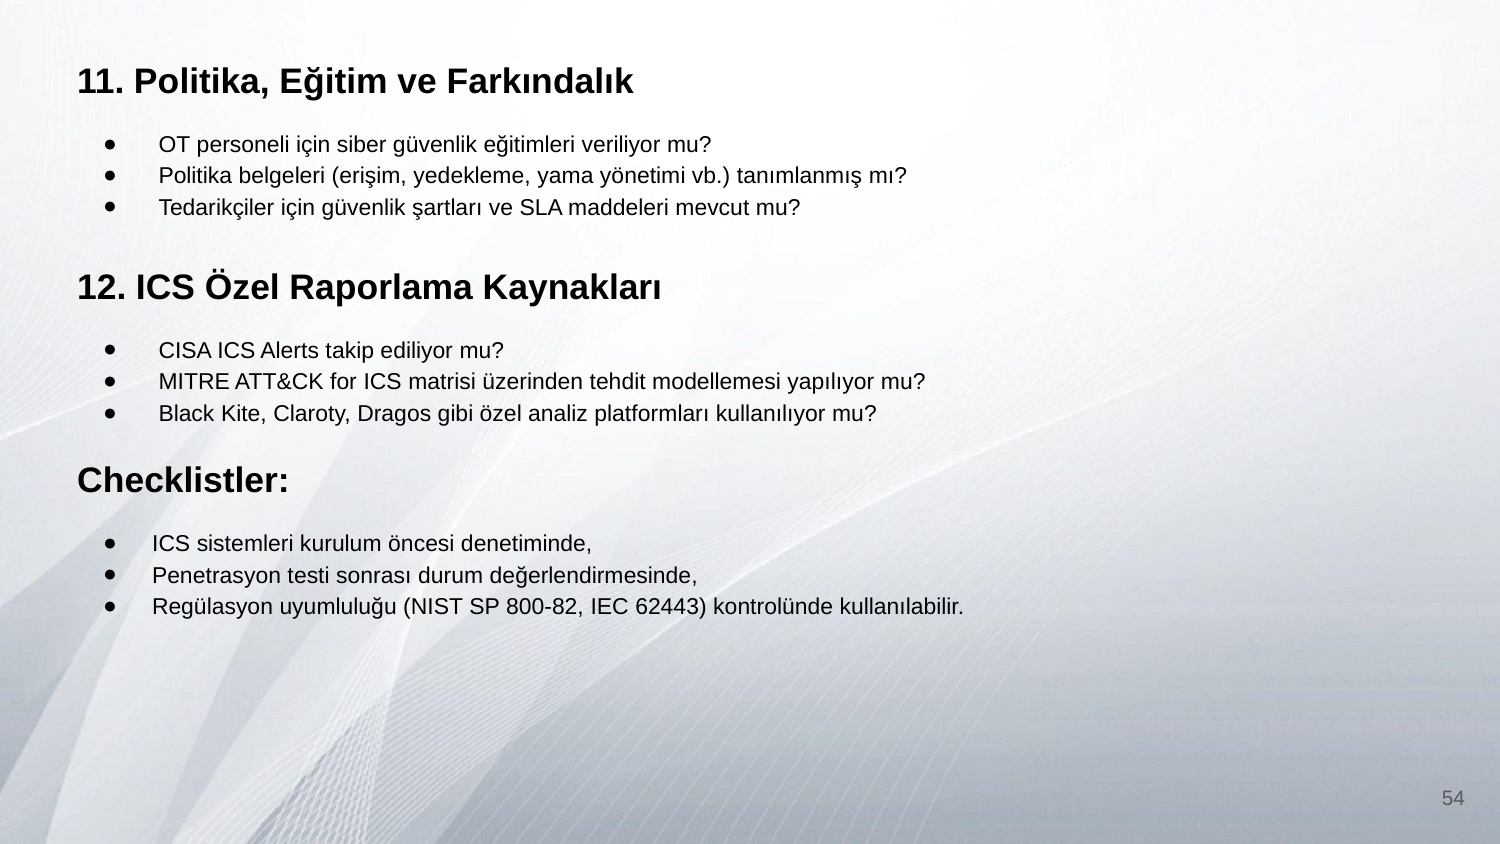

11. Politika, Eğitim ve Farkındalık
 OT personeli için siber güvenlik eğitimleri veriliyor mu?
 Politika belgeleri (erişim, yedekleme, yama yönetimi vb.) tanımlanmış mı?
 Tedarikçiler için güvenlik şartları ve SLA maddeleri mevcut mu?
12. ICS Özel Raporlama Kaynakları
 CISA ICS Alerts takip ediliyor mu?
 MITRE ATT&CK for ICS matrisi üzerinden tehdit modellemesi yapılıyor mu?
 Black Kite, Claroty, Dragos gibi özel analiz platformları kullanılıyor mu?
Checklistler:
ICS sistemleri kurulum öncesi denetiminde,
Penetrasyon testi sonrası durum değerlendirmesinde,
Regülasyon uyumluluğu (NIST SP 800-82, IEC 62443) kontrolünde kullanılabilir.
54